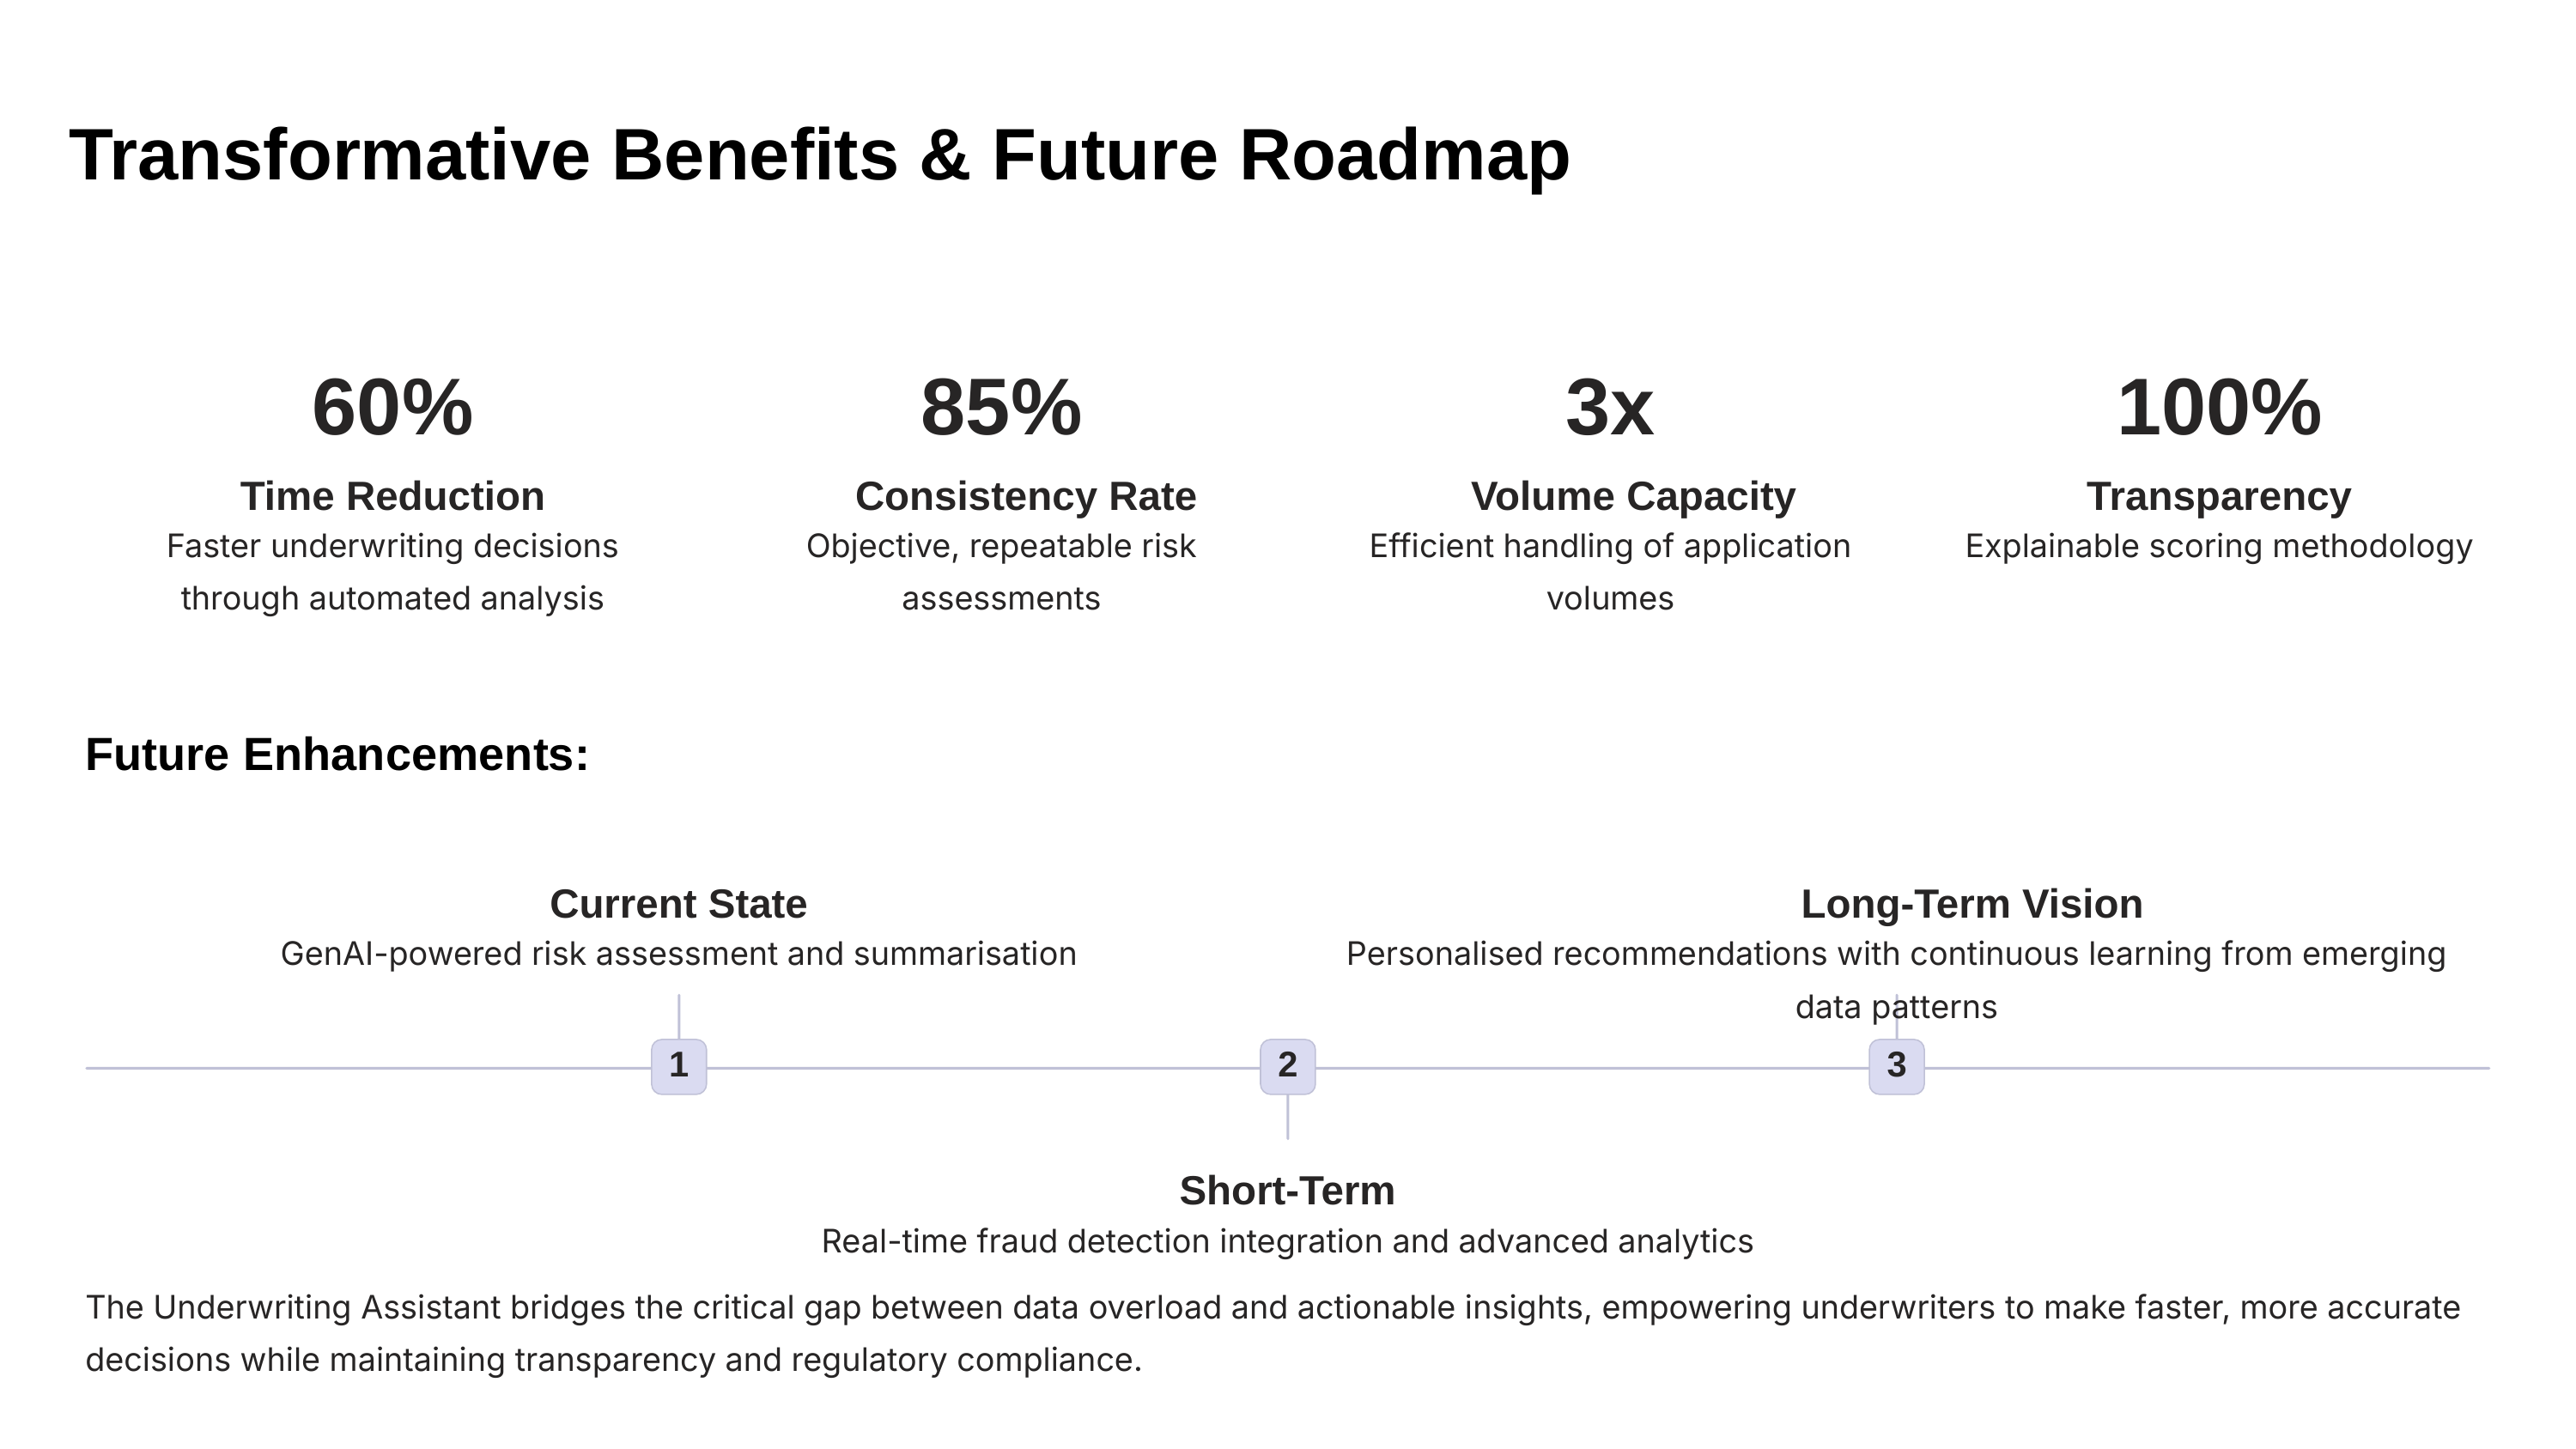

Transformative Benefits & Future Roadmap
60%
85%
3x
100%
Time Reduction
Consistency Rate
Volume Capacity
Transparency
Faster underwriting decisions through automated analysis
Objective, repeatable risk assessments
Efficient handling of application volumes
Explainable scoring methodology
Future Enhancements:
Current State
Long-Term Vision
GenAI-powered risk assessment and summarisation
Personalised recommendations with continuous learning from emerging data patterns

1
2
3

Short-Term
Real-time fraud detection integration and advanced analytics
The Underwriting Assistant bridges the critical gap between data overload and actionable insights, empowering underwriters to make faster, more accurate decisions while maintaining transparency and regulatory compliance.